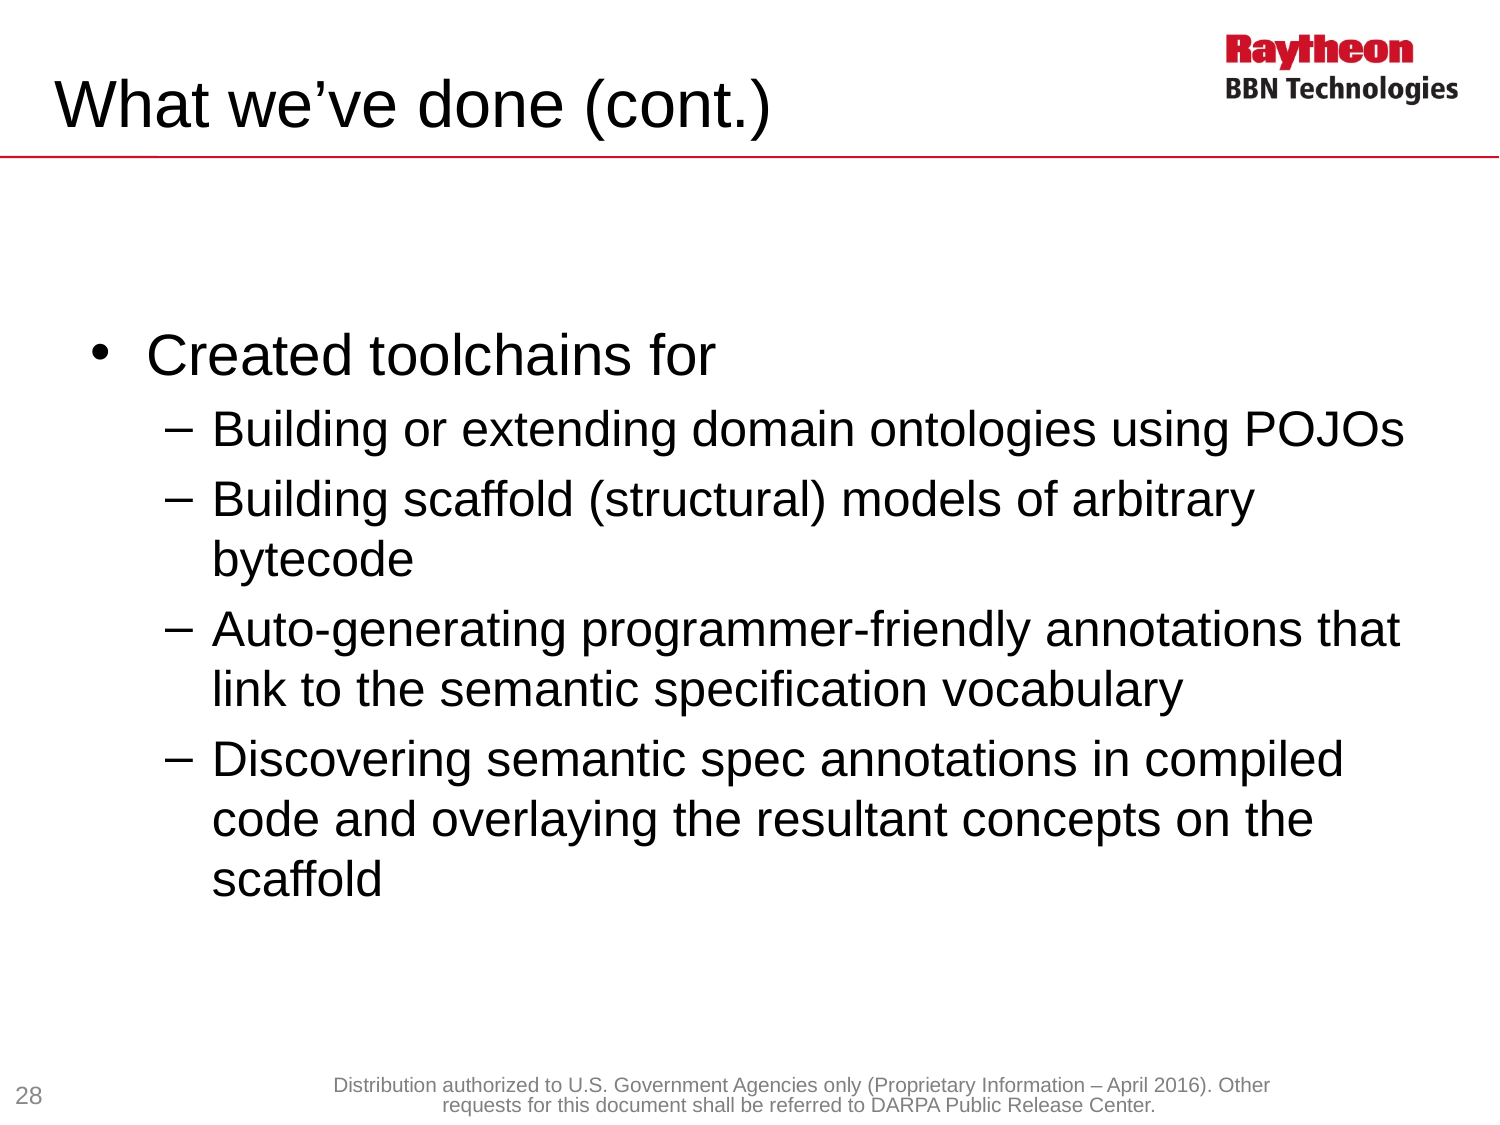

# What we’ve done (cont.)

Created toolchains for
Building or extending domain ontologies using POJOs
Building scaffold (structural) models of arbitrary bytecode
Auto-generating programmer-friendly annotations that link to the semantic specification vocabulary
Discovering semantic spec annotations in compiled code and overlaying the resultant concepts on the scaffold
28